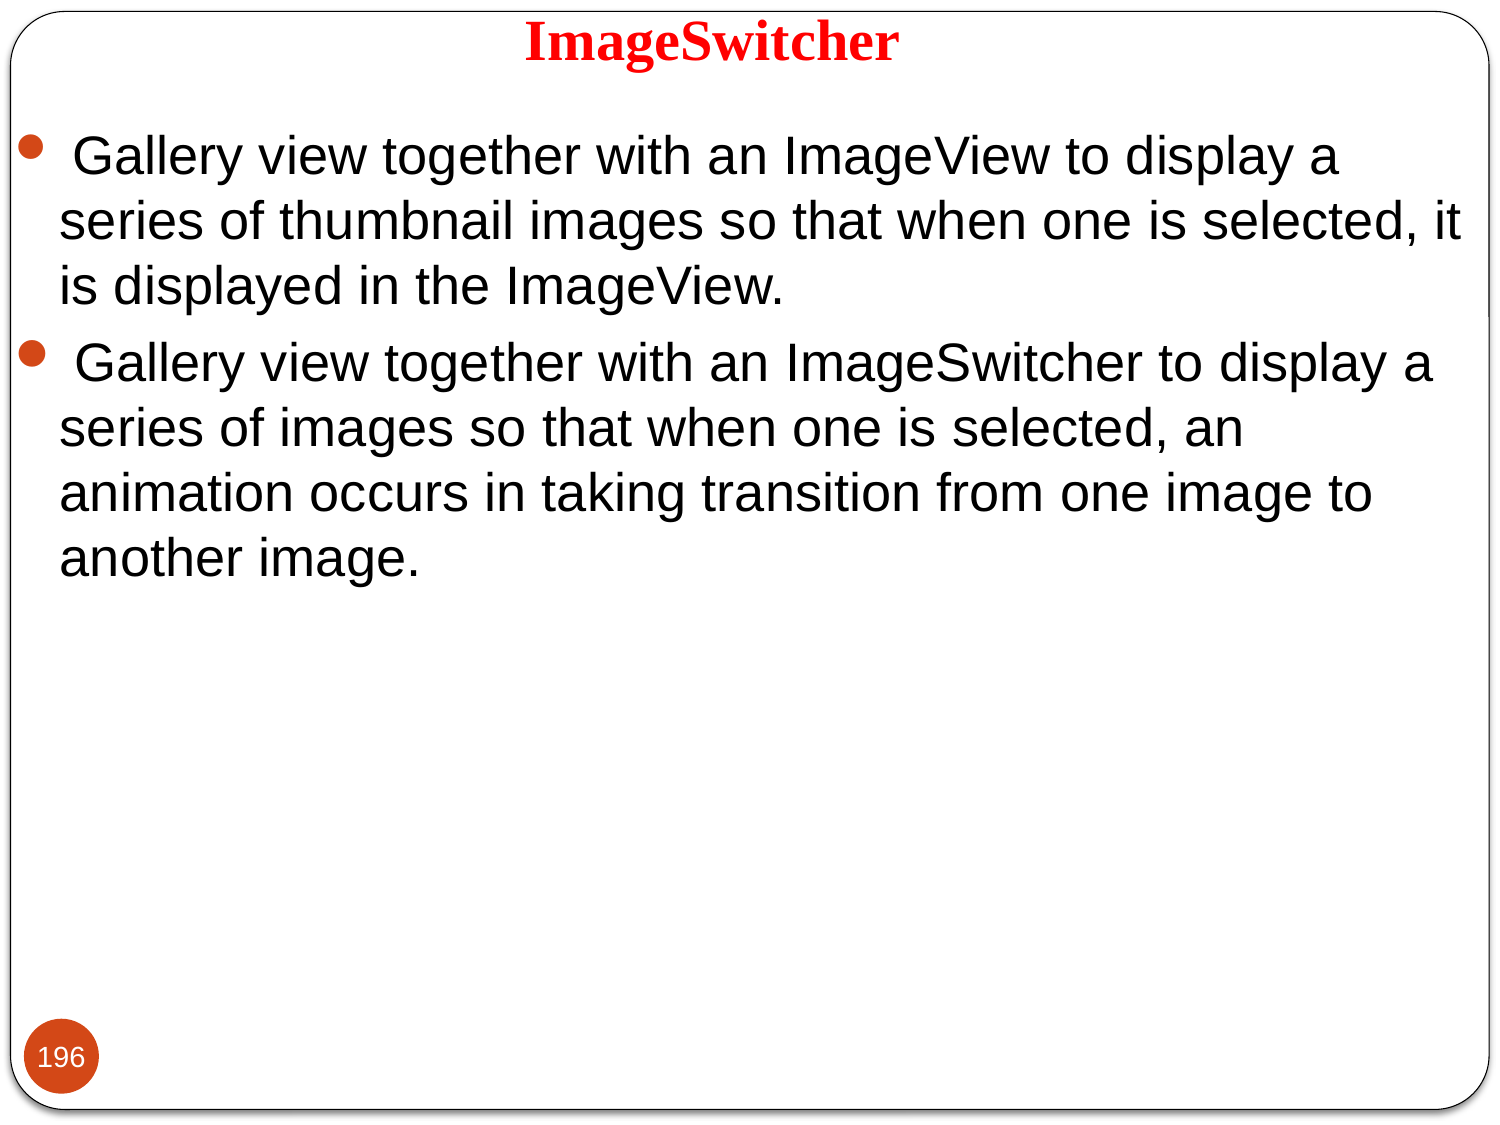

# ImageSwitcher
 Gallery view together with an ImageView to display a series of thumbnail images so that when one is selected, it is displayed in the ImageView.
 Gallery view together with an ImageSwitcher to display a series of images so that when one is selected, an animation occurs in taking transition from one image to another image.
196